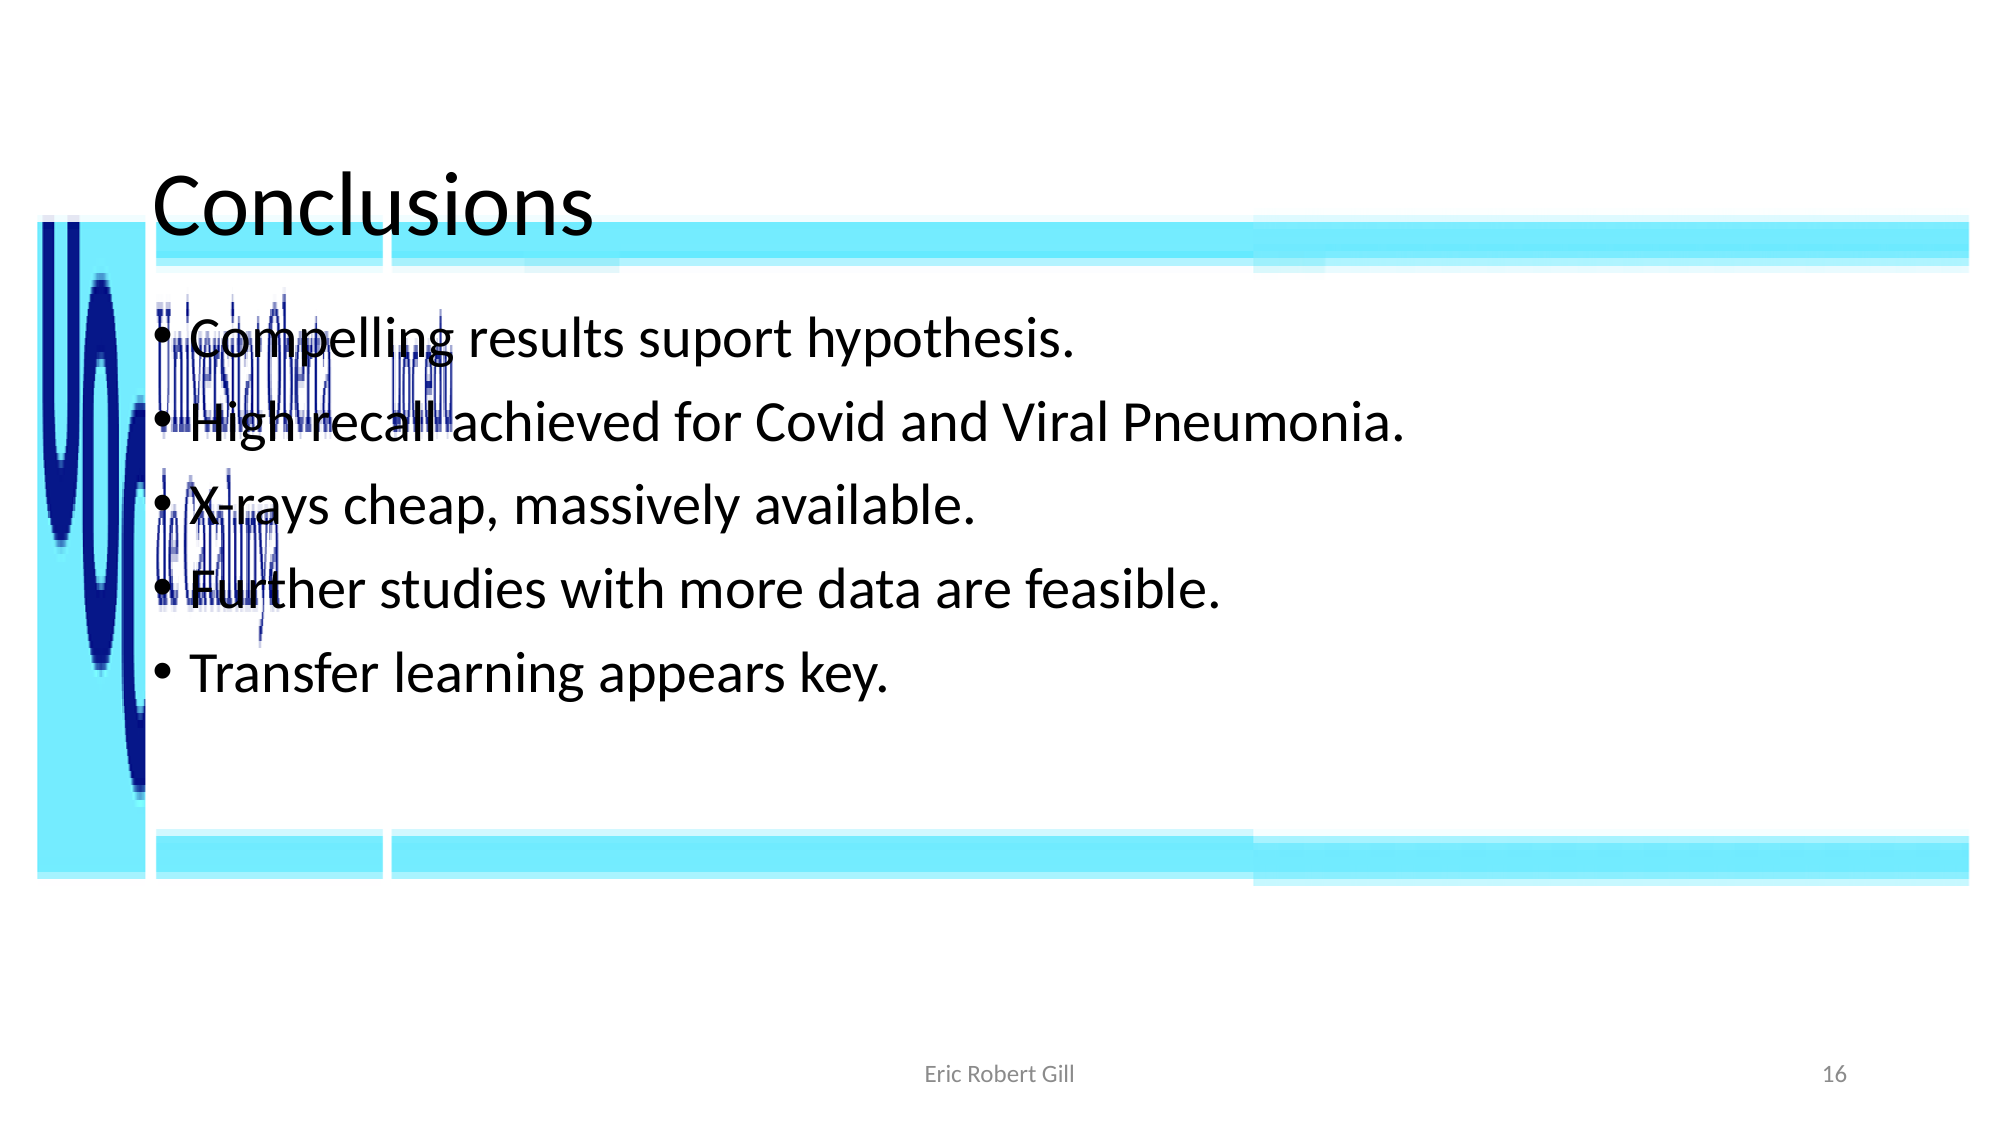

# Conclusions
Compelling results suport hypothesis.
High recall achieved for Covid and Viral Pneumonia.
X-rays cheap, massively available.
Further studies with more data are feasible.
Transfer learning appears key.

Eric Robert Gill
16